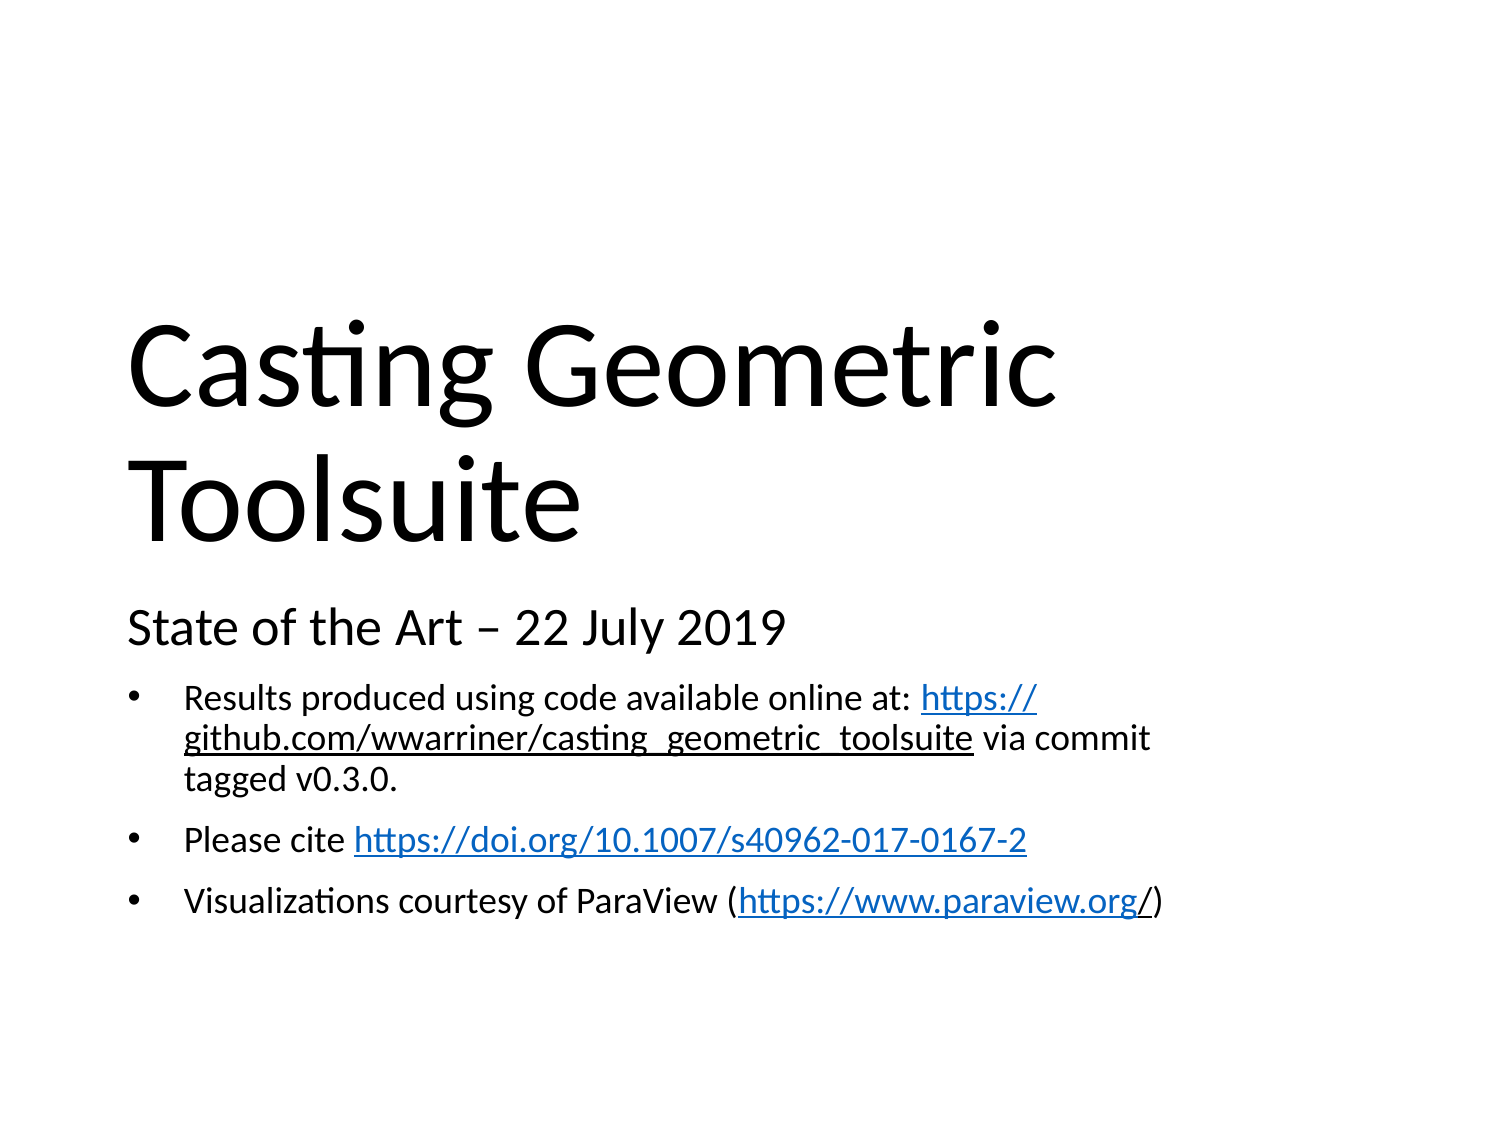

# Casting Geometric Toolsuite
State of the Art – 22 July 2019
Results produced using code available online at: https://github.com/wwarriner/casting_geometric_toolsuite via commit tagged v0.3.0.
Please cite https://doi.org/10.1007/s40962-017-0167-2
Visualizations courtesy of ParaView (https://www.paraview.org/)